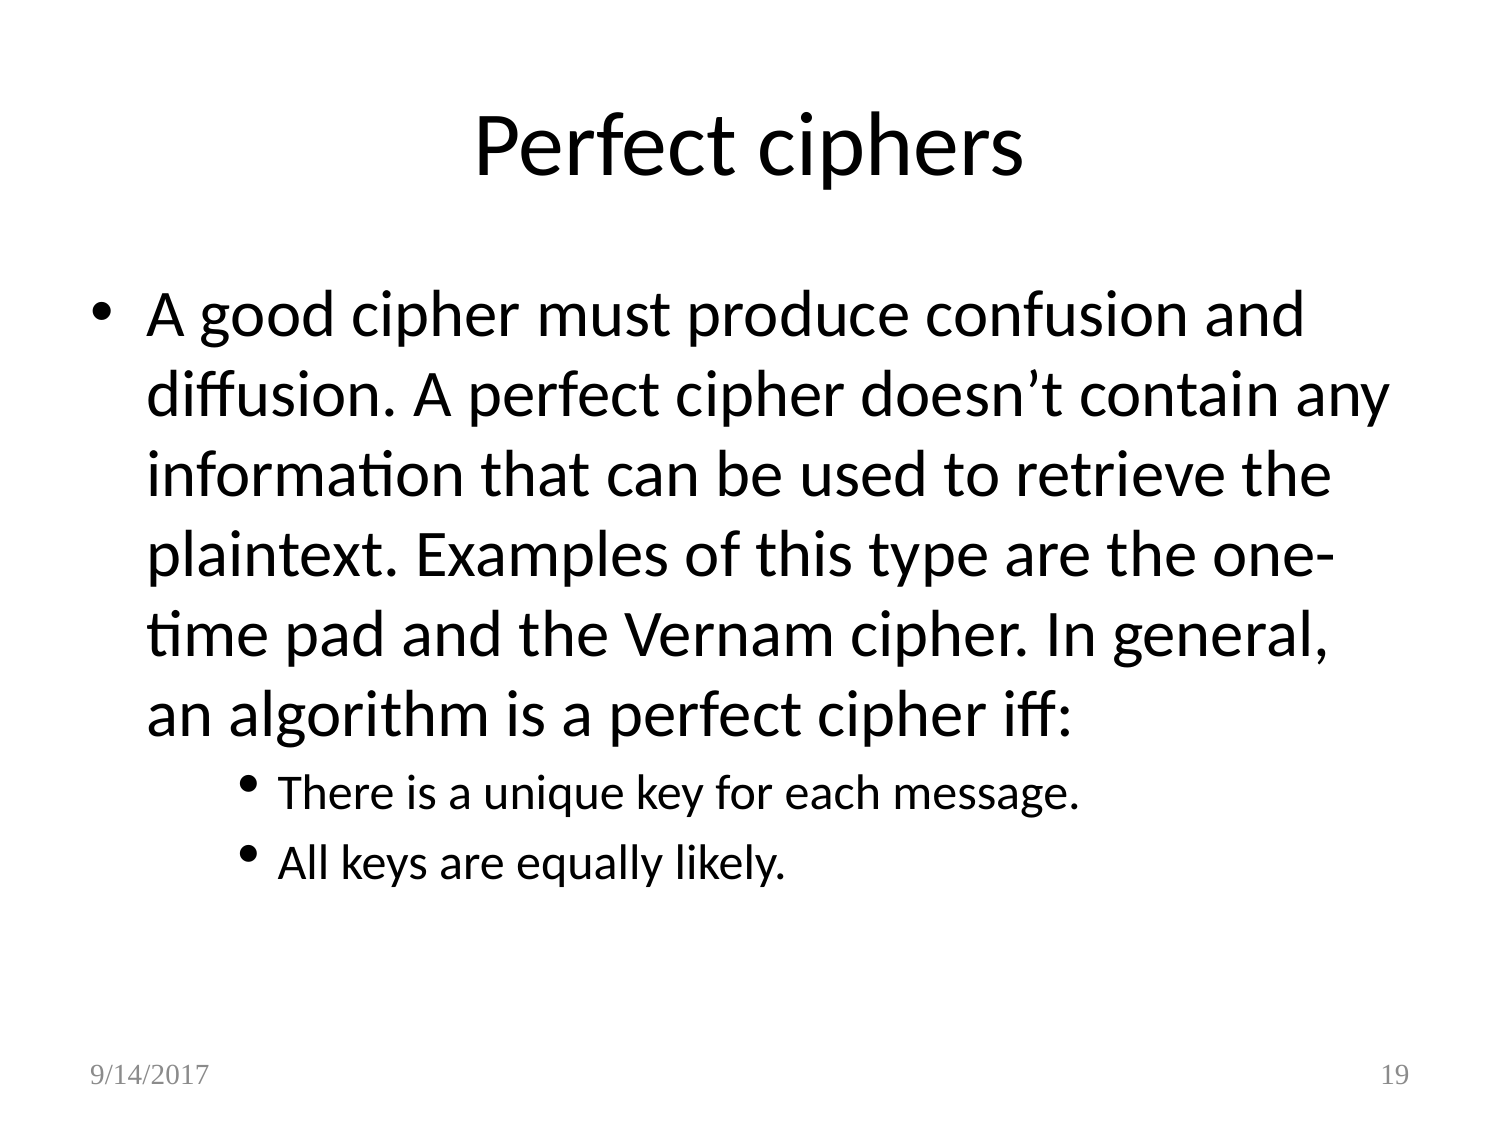

Perfect ciphers
A good cipher must produce confusion and diffusion. A perfect cipher doesn’t contain any information that can be used to retrieve the plaintext. Examples of this type are the one-time pad and the Vernam cipher. In general, an algorithm is a perfect cipher iff:
There is a unique key for each message.
All keys are equally likely.

9/14/2017
19